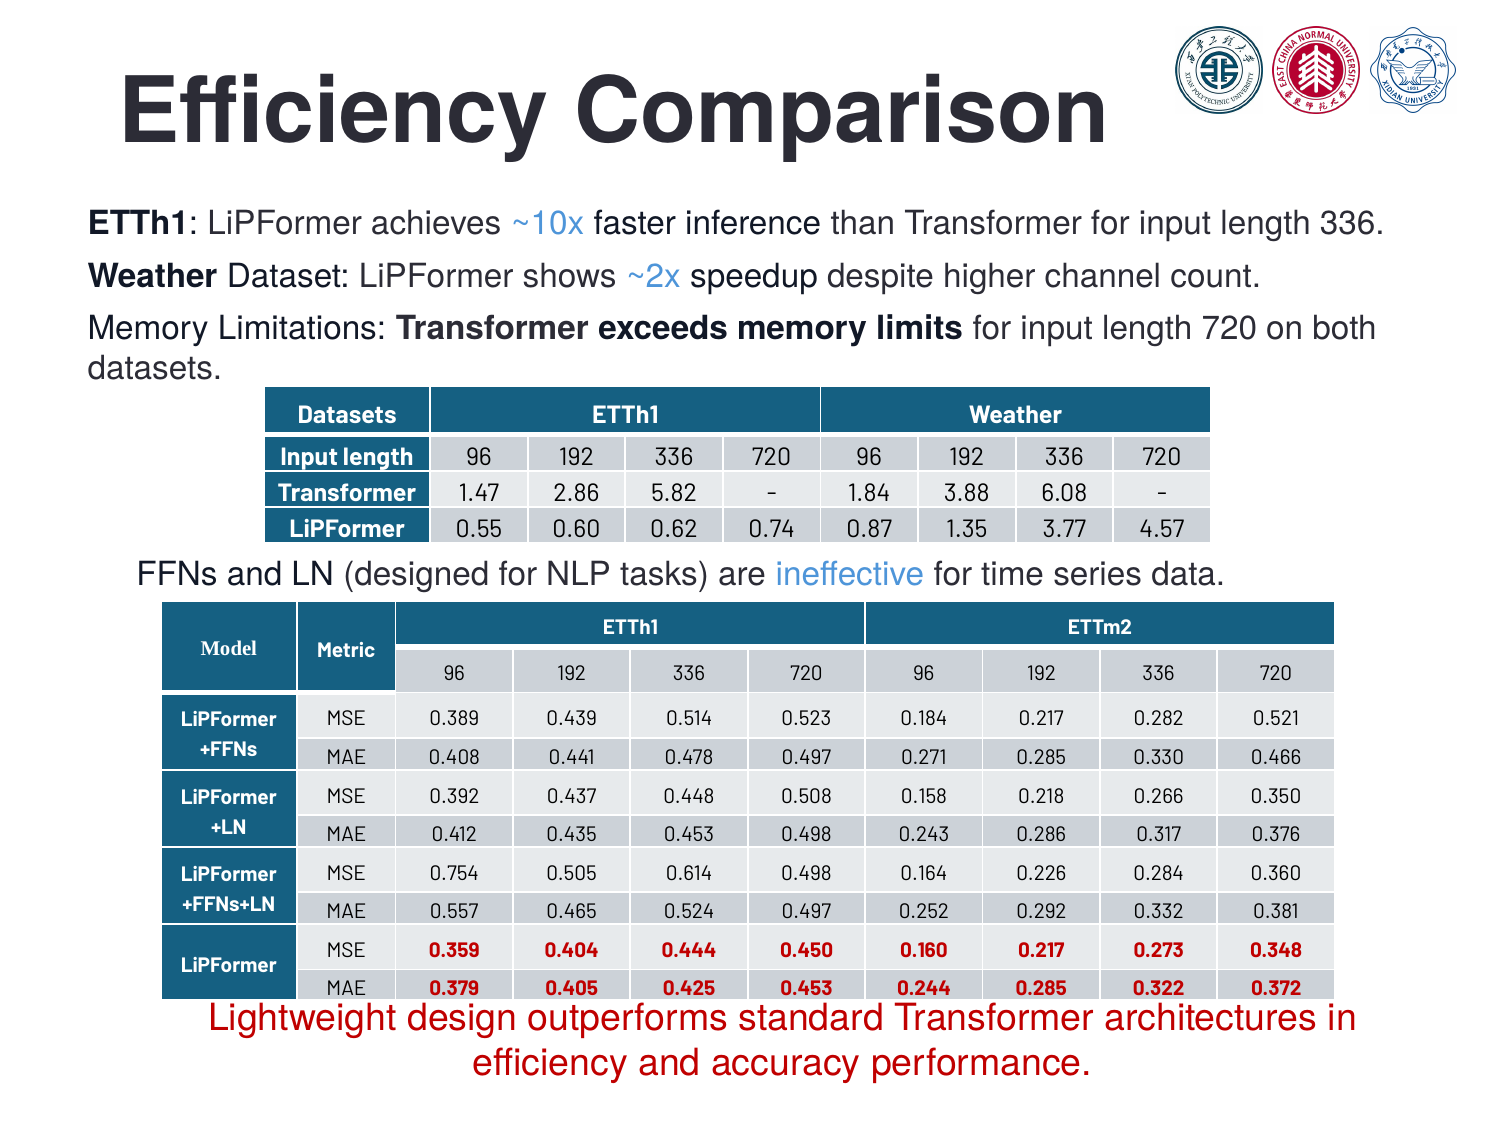

# Efficiency Comparison
ETTh1: LiPFormer achieves ~10x faster inference than Transformer for input length 336.
Weather Dataset: LiPFormer shows ~2x speedup despite higher channel count.
Memory Limitations: Transformer exceeds memory limits for input length 720 on both datasets.
| Datasets | ETTh1 |  |  |  | Weather |  |  |  |
| --- | --- | --- | --- | --- | --- | --- | --- | --- |
| Input length | 96 | 192 | 336 | 720 | 96 | 192 | 336 | 720 |
| Transformer | 1.47 | 2.86 | 5.82 | - | 1.84 | 3.88 | 6.08 | - |
| LiPFormer | 0.55 | 0.60 | 0.62 | 0.74 | 0.87 | 1.35 | 3.77 | 4.57 |
FFNs and LN (designed for NLP tasks) are ineffective for time series data.
| Model | Metric | ETTh1 |  |  |  | ETTm2 |  |  |  |
| --- | --- | --- | --- | --- | --- | --- | --- | --- | --- |
|  |  | 96 | 192 | 336 | 720 | 96 | 192 | 336 | 720 |
| LiPFormer +FFNs | MSE | 0.389 | 0.439 | 0.514 | 0.523 | 0.184 | 0.217 | 0.282 | 0.521 |
|  | MAE | 0.408 | 0.441 | 0.478 | 0.497 | 0.271 | 0.285 | 0.330 | 0.466 |
| LiPFormer +LN | MSE | 0.392 | 0.437 | 0.448 | 0.508 | 0.158 | 0.218 | 0.266 | 0.350 |
|  | MAE | 0.412 | 0.435 | 0.453 | 0.498 | 0.243 | 0.286 | 0.317 | 0.376 |
| LiPFormer +FFNs+LN | MSE | 0.754 | 0.505 | 0.614 | 0.498 | 0.164 | 0.226 | 0.284 | 0.360 |
|  | MAE | 0.557 | 0.465 | 0.524 | 0.497 | 0.252 | 0.292 | 0.332 | 0.381 |
| LiPFormer | MSE | 0.359 | 0.404 | 0.444 | 0.450 | 0.160 | 0.217 | 0.273 | 0.348 |
|  | MAE | 0.379 | 0.405 | 0.425 | 0.453 | 0.244 | 0.285 | 0.322 | 0.372 |
Lightweight design outperforms standard Transformer architectures in efficiency and accuracy performance.